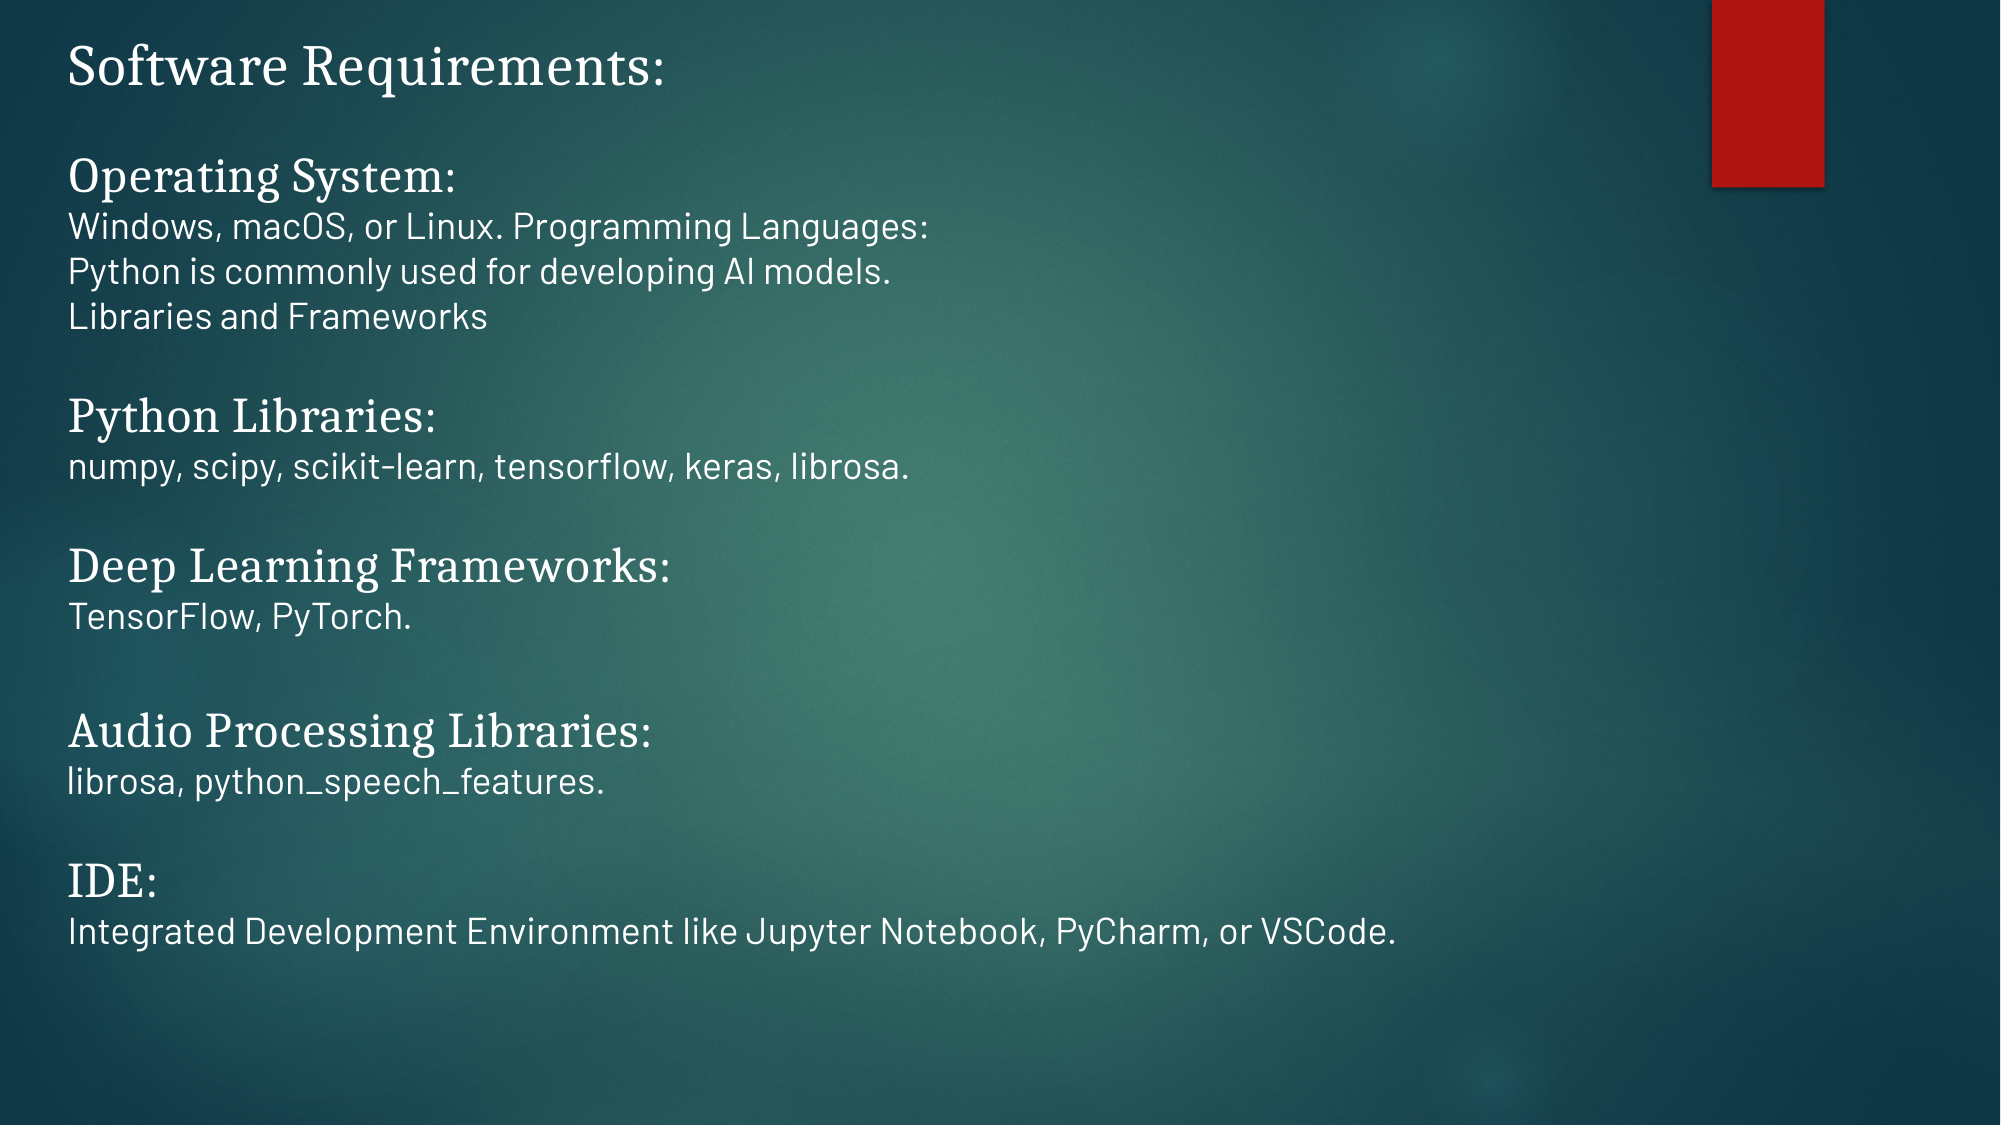

Software Requirements:

Operating System:
Windows, macOS, or Linux. Programming Languages:
Python is commonly used for developing AI models.
Libraries and Frameworks

Python Libraries:
numpy, scipy, scikit-learn, tensorflow, keras, librosa.

Deep Learning Frameworks:
TensorFlow, PyTorch.

Audio Processing Libraries:
librosa, python_speech_features.

IDE:
Integrated Development Environment like Jupyter Notebook, PyCharm, or VSCode.